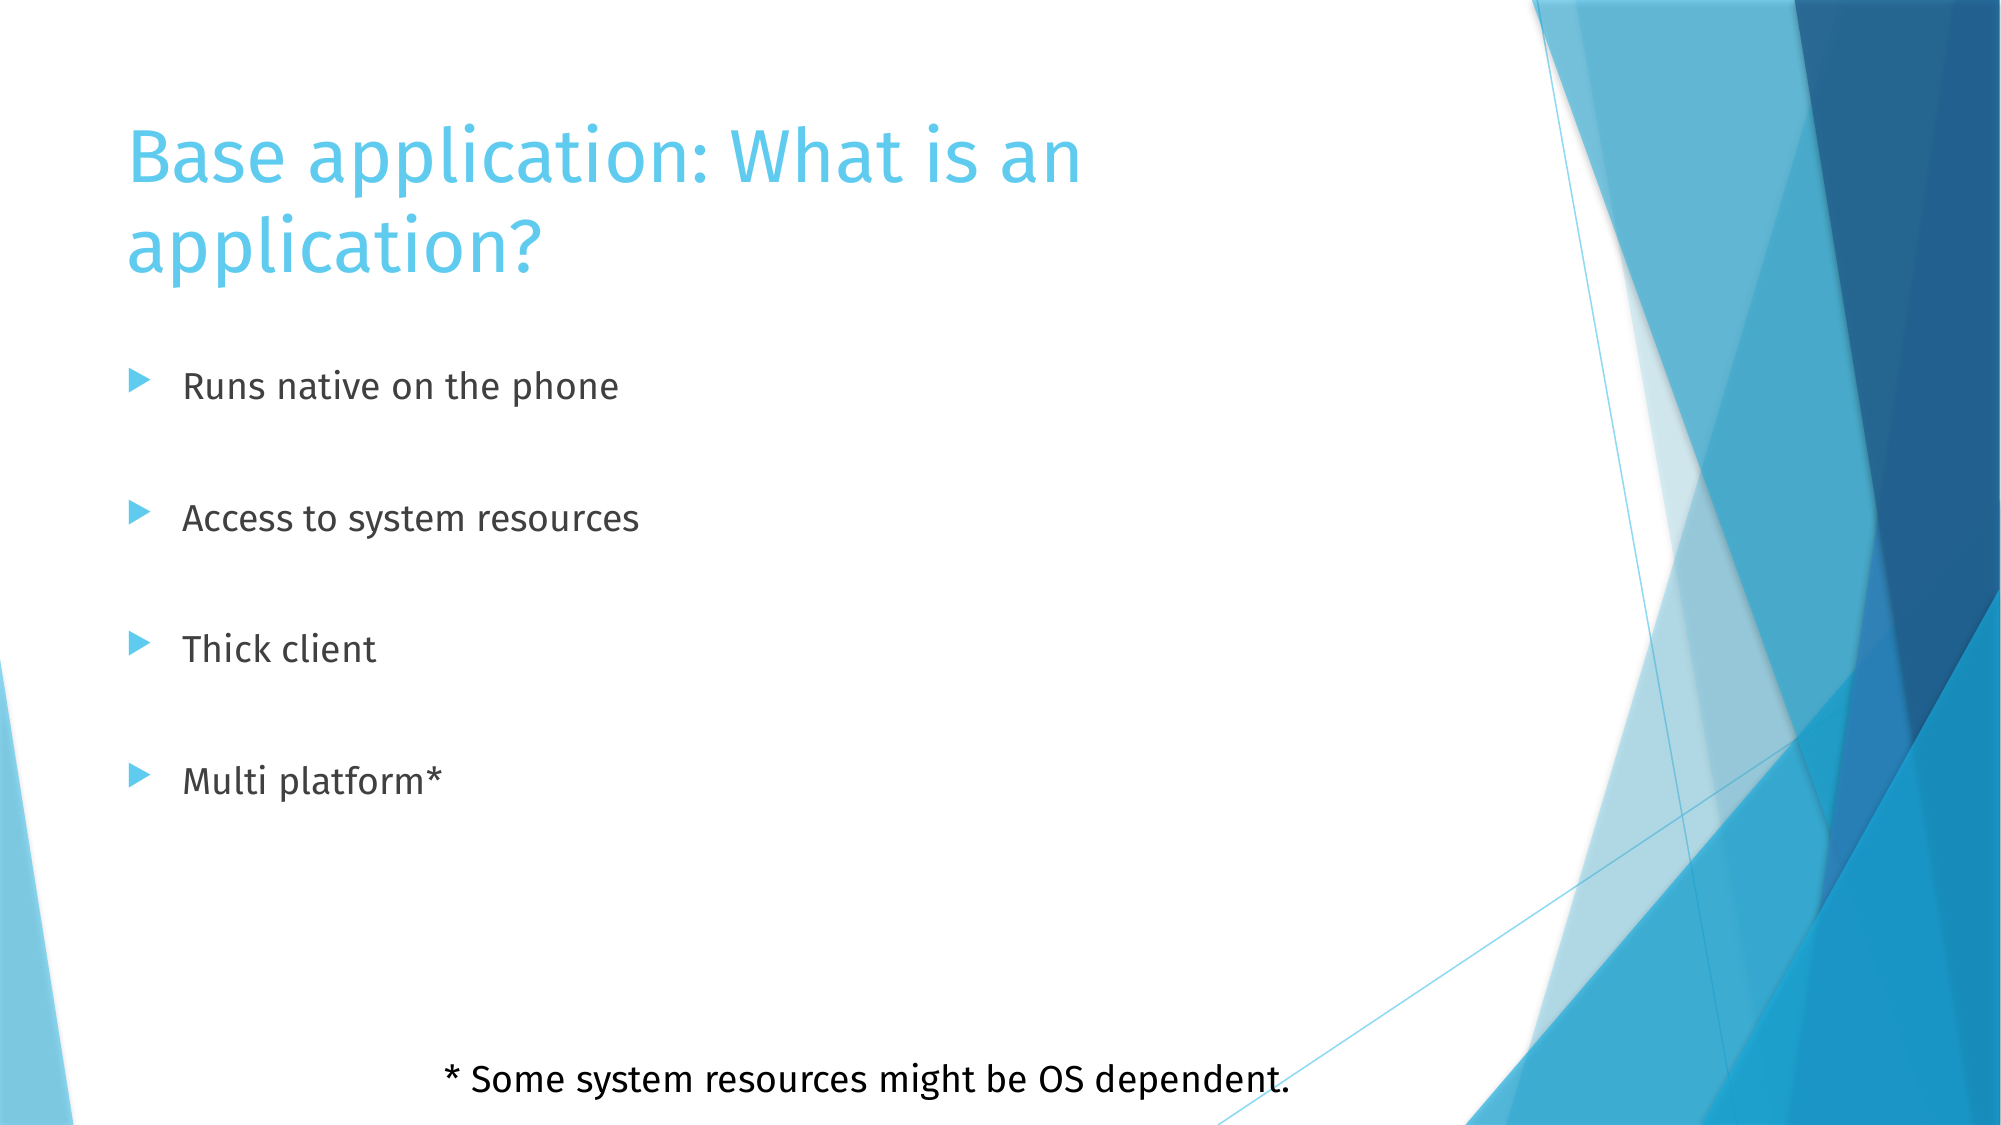

# Base application: What is an application?
Runs native on the phone

Access to system resources

Thick client

Multi platform*

* Some system resources might be OS dependent.